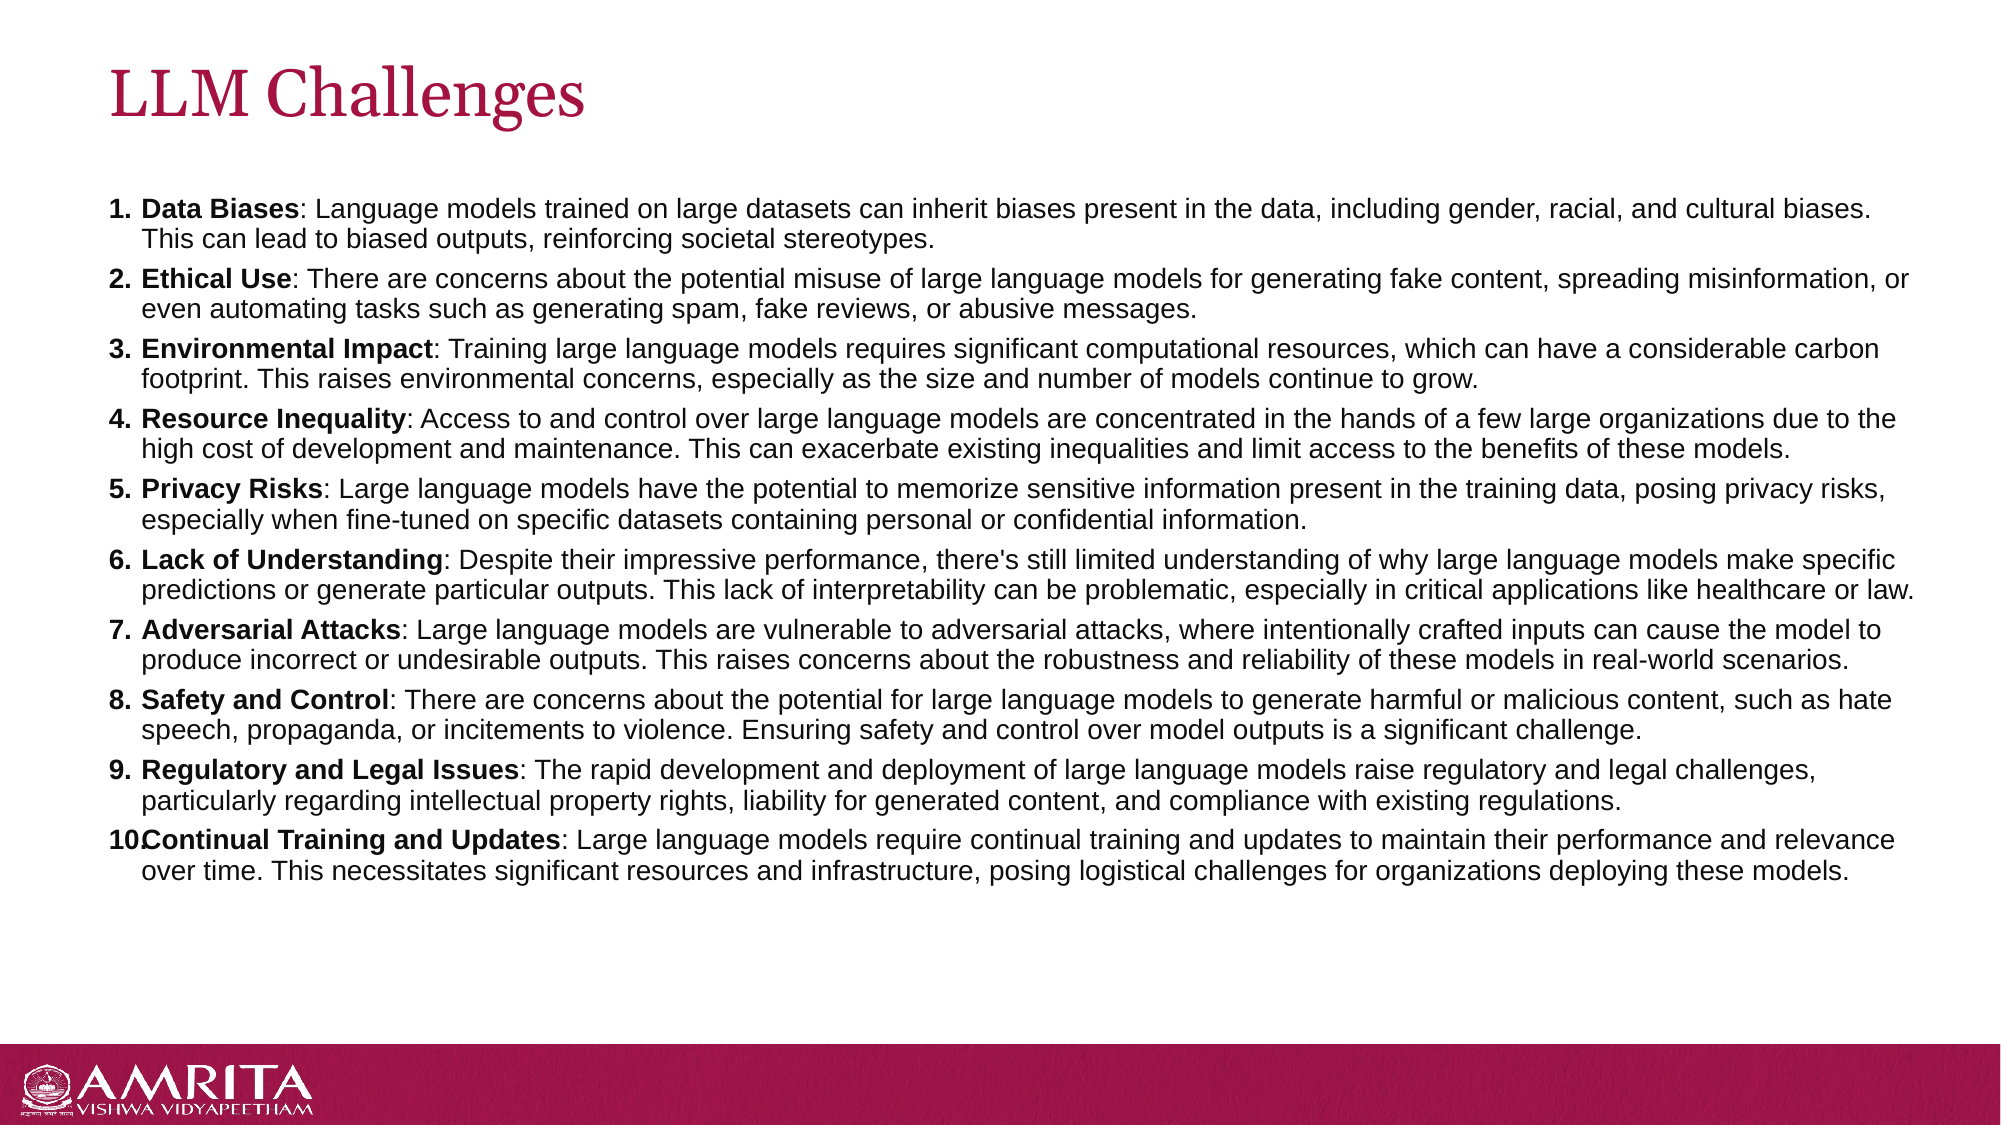

# LLM Challenges
Data Biases: Language models trained on large datasets can inherit biases present in the data, including gender, racial, and cultural biases. This can lead to biased outputs, reinforcing societal stereotypes.
Ethical Use: There are concerns about the potential misuse of large language models for generating fake content, spreading misinformation, or even automating tasks such as generating spam, fake reviews, or abusive messages.
Environmental Impact: Training large language models requires significant computational resources, which can have a considerable carbon footprint. This raises environmental concerns, especially as the size and number of models continue to grow.
Resource Inequality: Access to and control over large language models are concentrated in the hands of a few large organizations due to the high cost of development and maintenance. This can exacerbate existing inequalities and limit access to the benefits of these models.
Privacy Risks: Large language models have the potential to memorize sensitive information present in the training data, posing privacy risks, especially when fine-tuned on specific datasets containing personal or confidential information.
Lack of Understanding: Despite their impressive performance, there's still limited understanding of why large language models make specific predictions or generate particular outputs. This lack of interpretability can be problematic, especially in critical applications like healthcare or law.
Adversarial Attacks: Large language models are vulnerable to adversarial attacks, where intentionally crafted inputs can cause the model to produce incorrect or undesirable outputs. This raises concerns about the robustness and reliability of these models in real-world scenarios.
Safety and Control: There are concerns about the potential for large language models to generate harmful or malicious content, such as hate speech, propaganda, or incitements to violence. Ensuring safety and control over model outputs is a significant challenge.
Regulatory and Legal Issues: The rapid development and deployment of large language models raise regulatory and legal challenges, particularly regarding intellectual property rights, liability for generated content, and compliance with existing regulations.
Continual Training and Updates: Large language models require continual training and updates to maintain their performance and relevance over time. This necessitates significant resources and infrastructure, posing logistical challenges for organizations deploying these models.